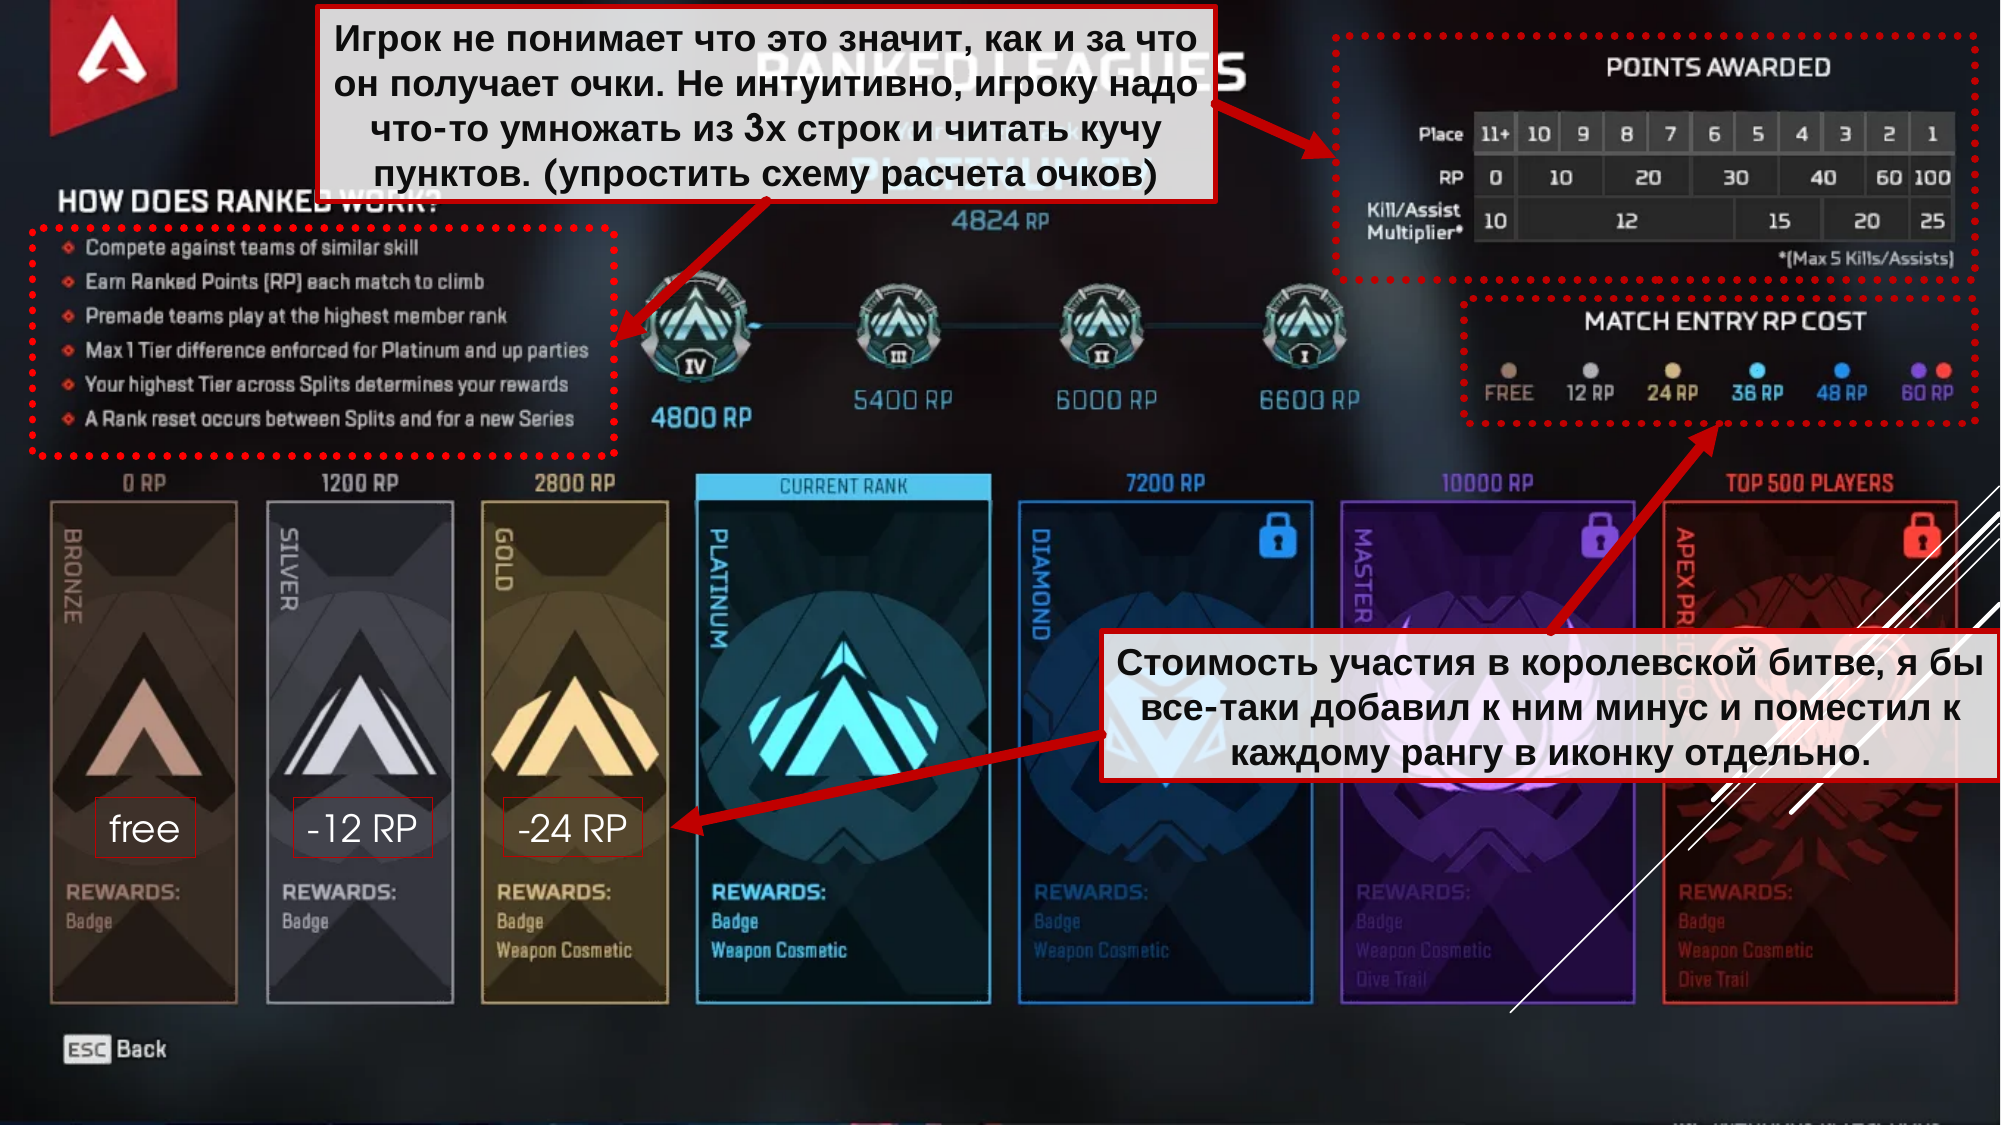

Игрок не понимает что это значит, как и за что он получает очки. Не интуитивно, игроку надо что-то умножать из 3х строк и читать кучу пунктов. (упростить схему расчета очков)

Стоимость участия в королевской битве, я бы все-таки добавил к ним минус и поместил к каждому рангу в иконку отдельно.
-24 RP
free
-12 RP